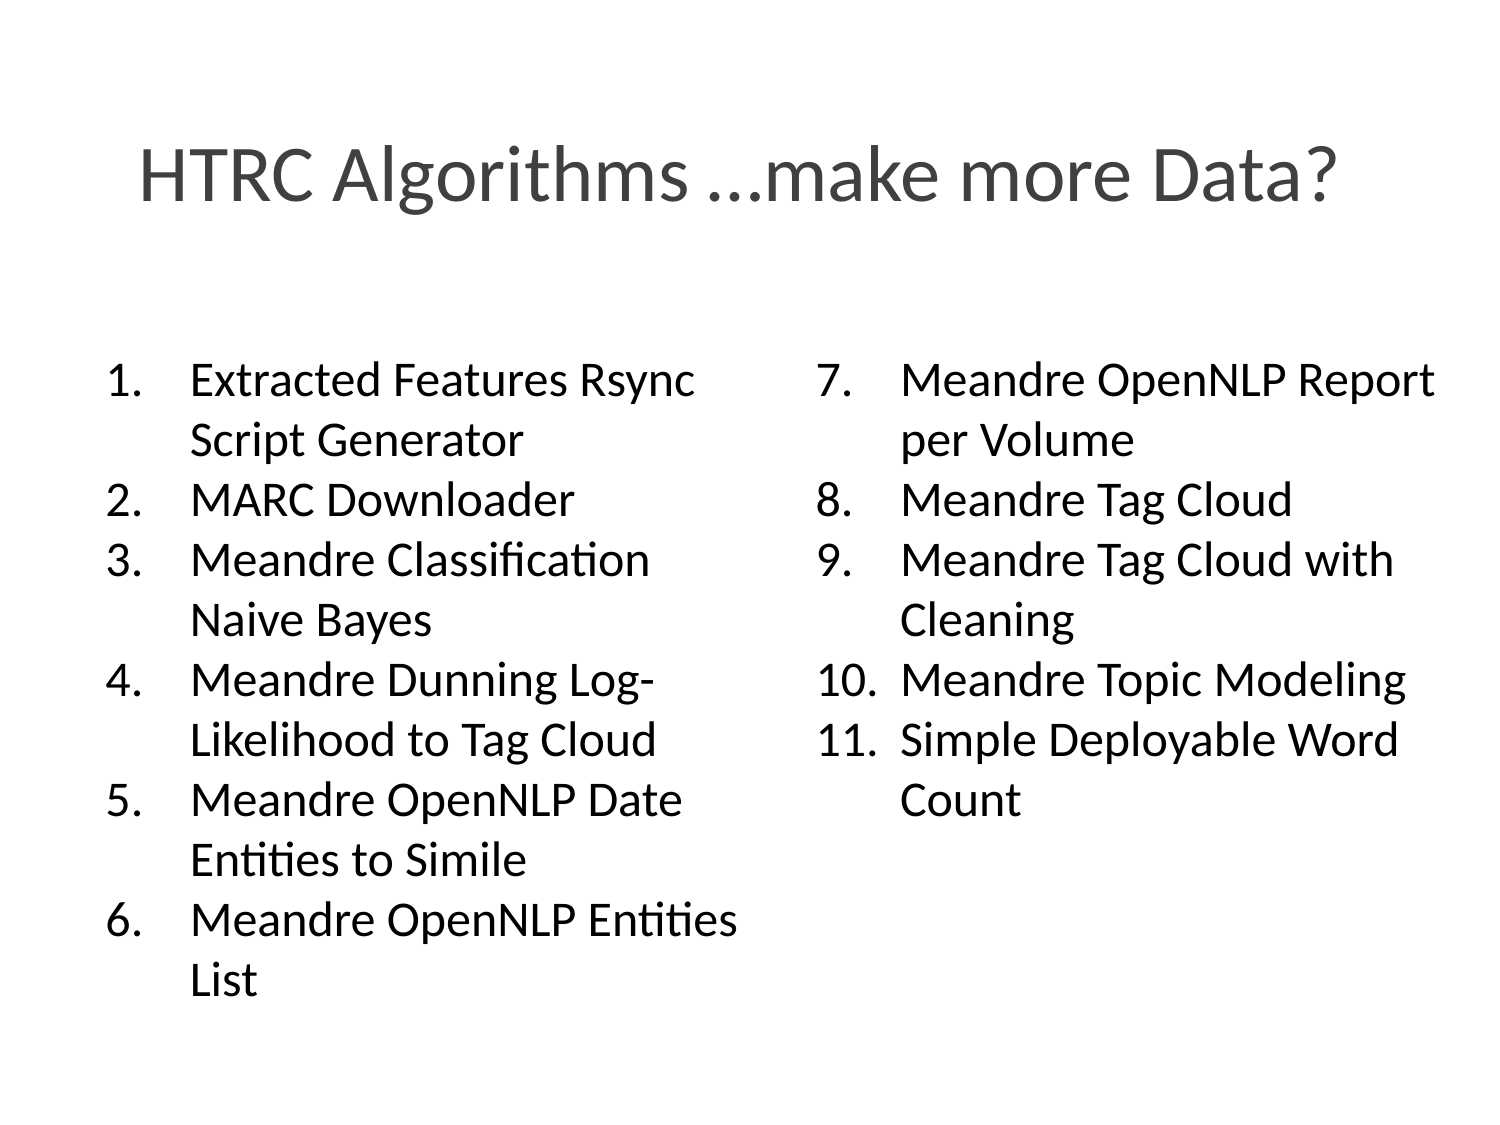

# HTRC Algorithms …make more Data?

Extracted Features Rsync Script Generator
MARC Downloader
Meandre Classification Naive Bayes
Meandre Dunning Log-Likelihood to Tag Cloud
Meandre OpenNLP Date Entities to Simile
Meandre OpenNLP Entities List

Meandre OpenNLP Report per Volume
Meandre Tag Cloud
Meandre Tag Cloud with Cleaning
Meandre Topic Modeling
Simple Deployable Word Count